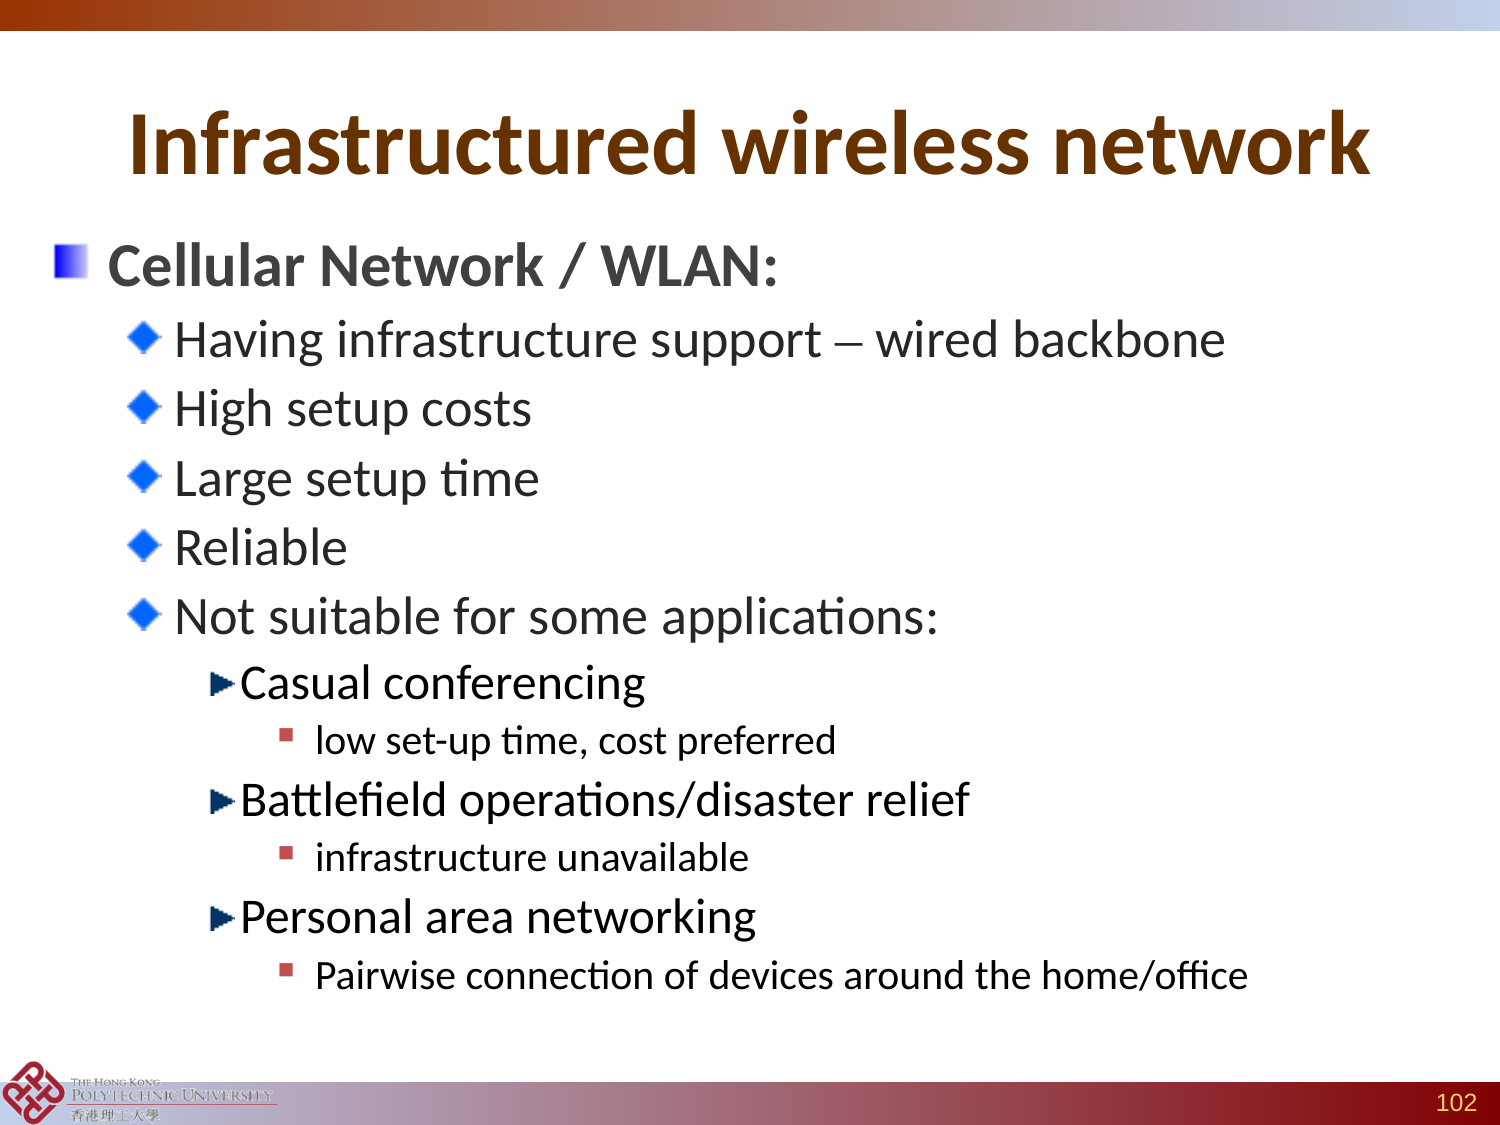

# Infrastructured wireless network
Cellular Network / WLAN:
Having infrastructure support – wired backbone
High setup costs
Large setup time
Reliable
Not suitable for some applications:
Casual conferencing
low set-up time, cost preferred
Battlefield operations/disaster relief
infrastructure unavailable
Personal area networking
Pairwise connection of devices around the home/office